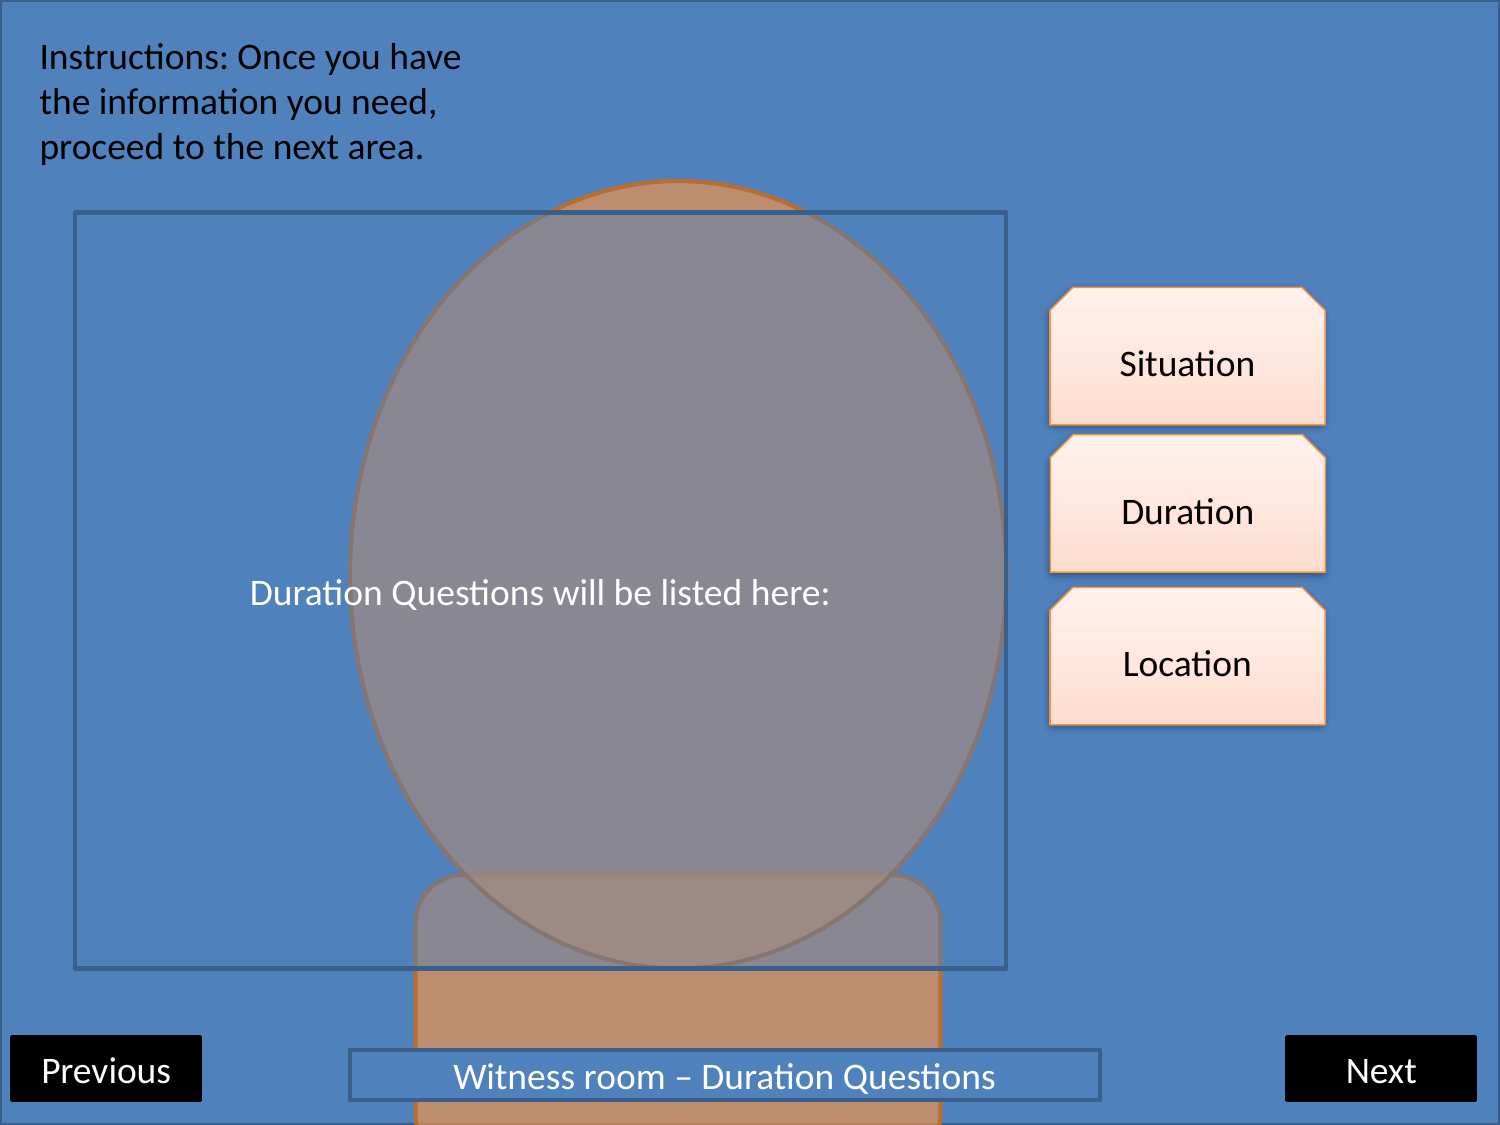

Instructions: Once you have the information you need, proceed to the next area.
#

Duration Questions will be listed here:

Situation
Duration
Location

Previous
Next
Witness room – Duration Questions